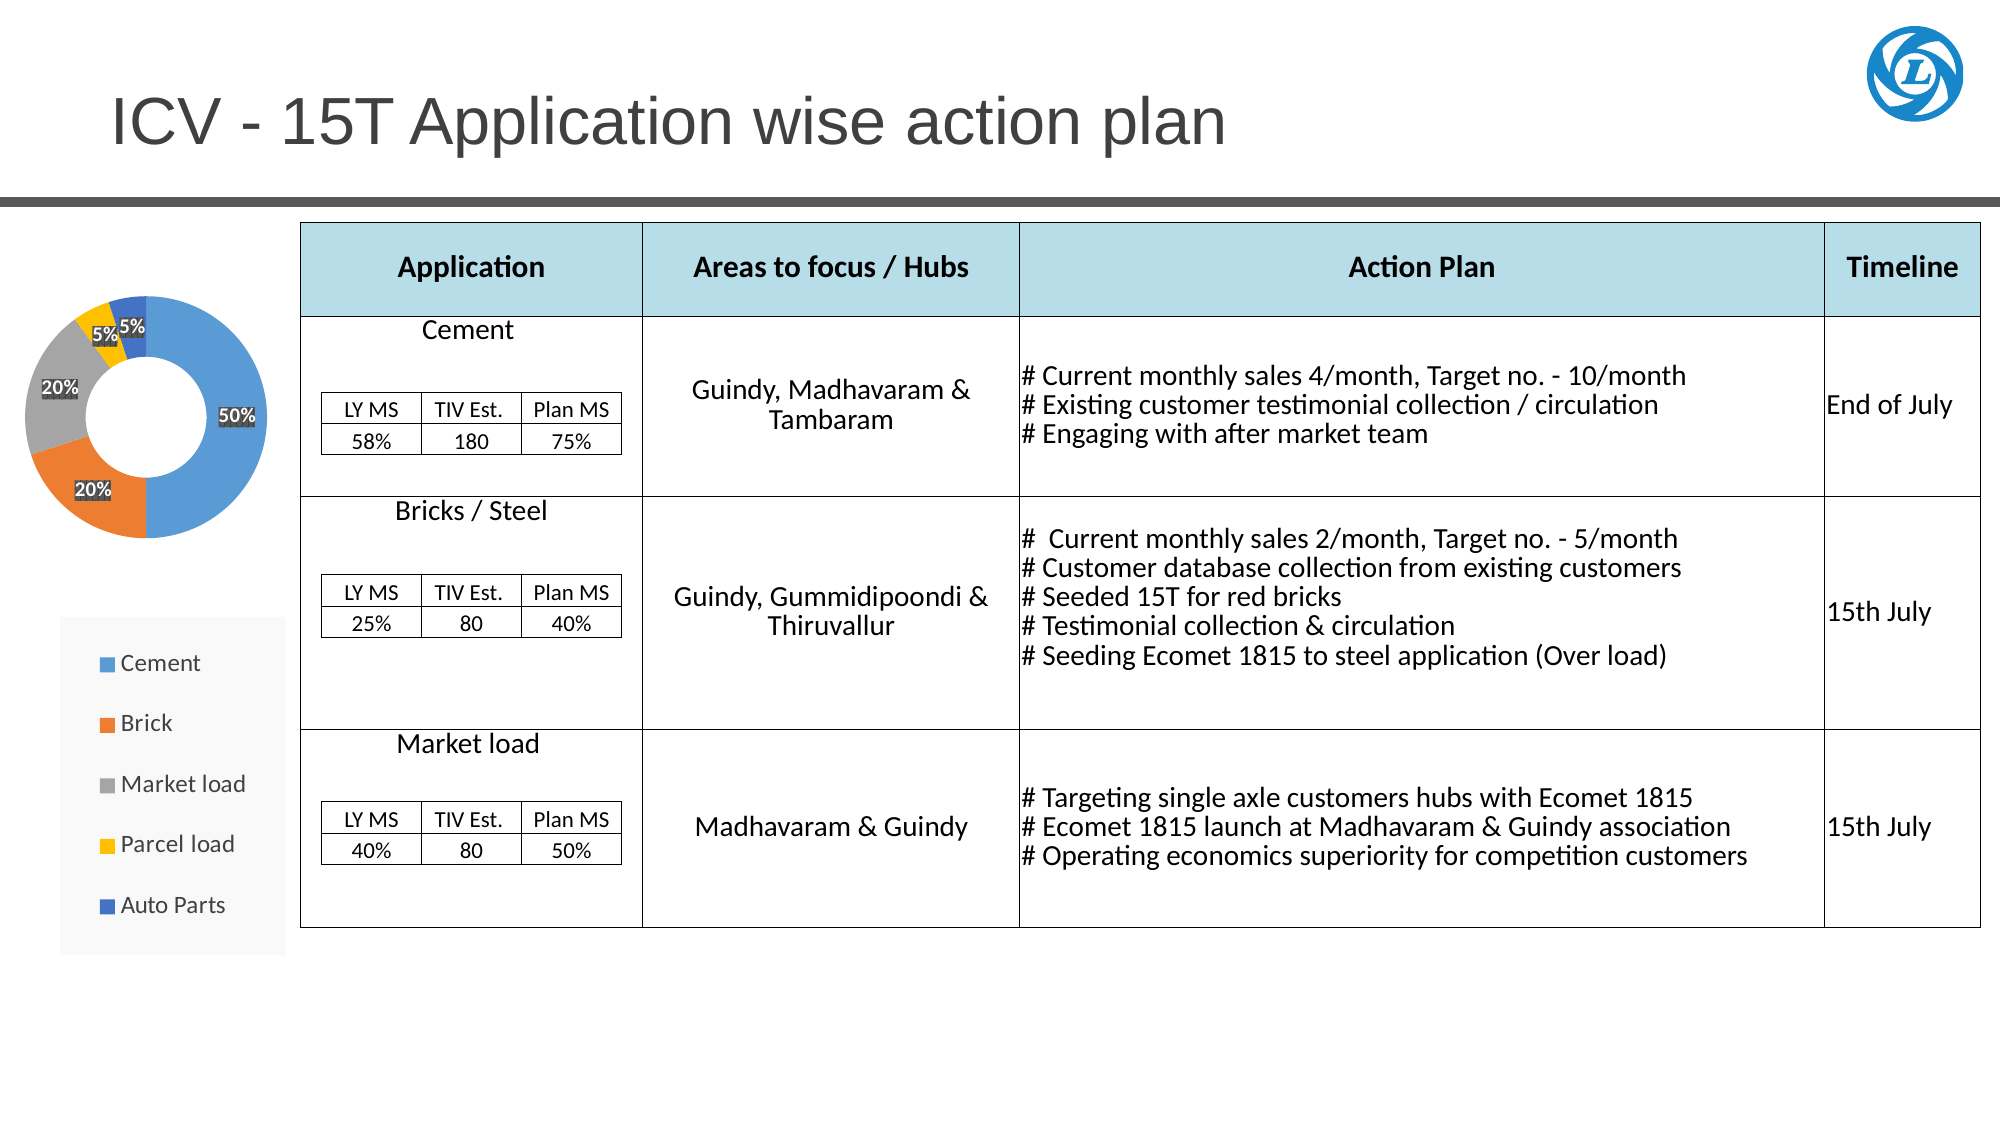

ICV - 15T Application wise action plan

### Chart

| Category | Contri. |
|---|---|
| Cement | 0.5 |
| Brick | 0.2 |
| Market load | 0.2 |
| Parcel load | 0.05 |
| Auto Parts | 0.05 |
| Application | Areas to focus / Hubs | Action Plan | Timeline |
| --- | --- | --- | --- |
| Cement | Guindy, Madhavaram & Tambaram | # Current monthly sales 4/month, Target no. - 10/month # Existing customer testimonial collection / circulation # Engaging with after market team | End of July |
| Bricks / Steel | Guindy, Gummidipoondi & Thiruvallur | # Current monthly sales 2/month, Target no. - 5/month # Customer database collection from existing customers # Seeded 15T for red bricks # Testimonial collection & circulation # Seeding Ecomet 1815 to steel application (Over load) | 15th July |
| Market load | Madhavaram & Guindy | # Targeting single axle customers hubs with Ecomet 1815 # Ecomet 1815 launch at Madhavaram & Guindy association # Operating economics superiority for competition customers | 15th July |
| LY MS | TIV Est. | Plan MS |
| --- | --- | --- |
| 58% | 180 | 75% |
| LY MS | TIV Est. | Plan MS |
| --- | --- | --- |
| 25% | 80 | 40% |
| LY MS | TIV Est. | Plan MS |
| --- | --- | --- |
| 40% | 80 | 50% |